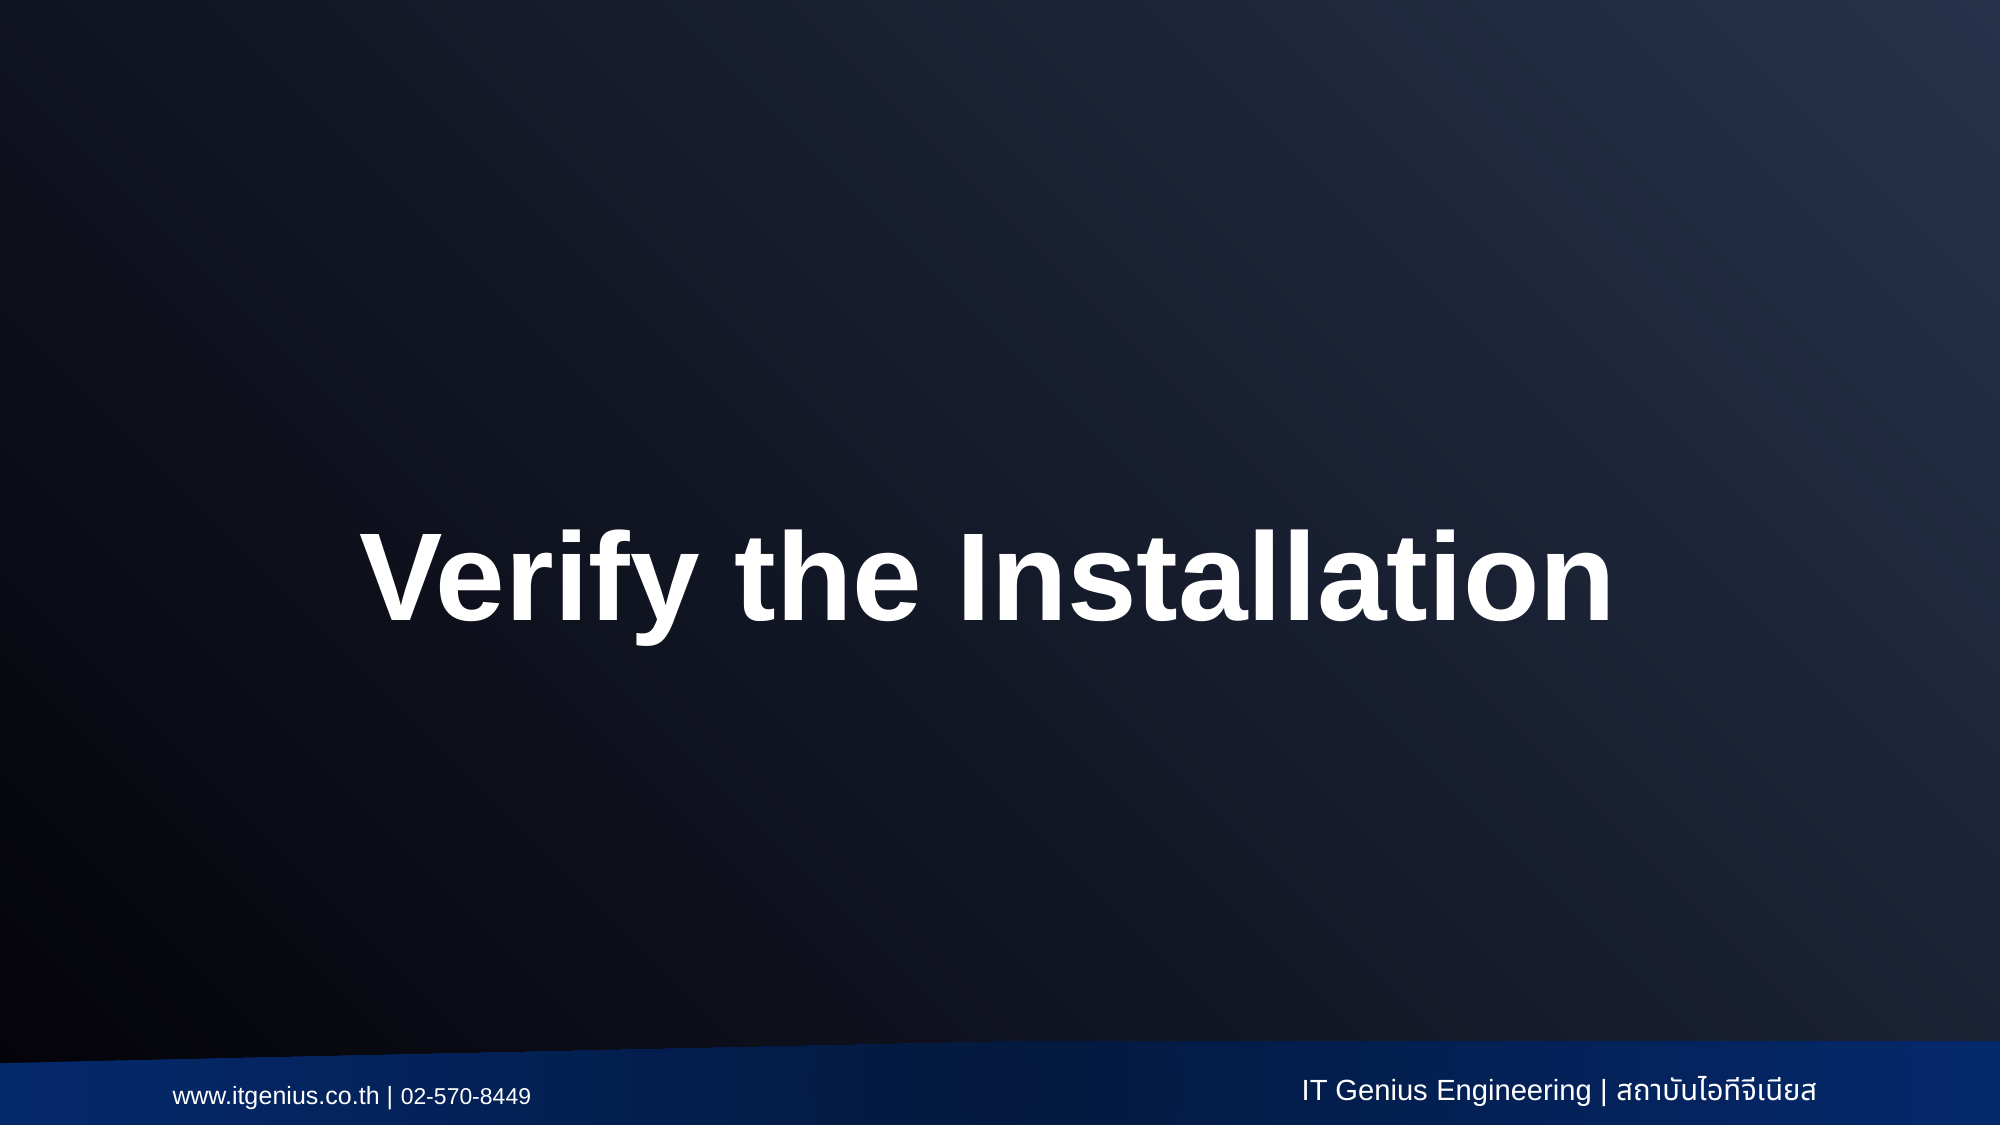

# Verify the Installation

IT Genius Engineering | สถาบันไอทีจีเนียส
www.itgenius.co.th | 02-570-8449